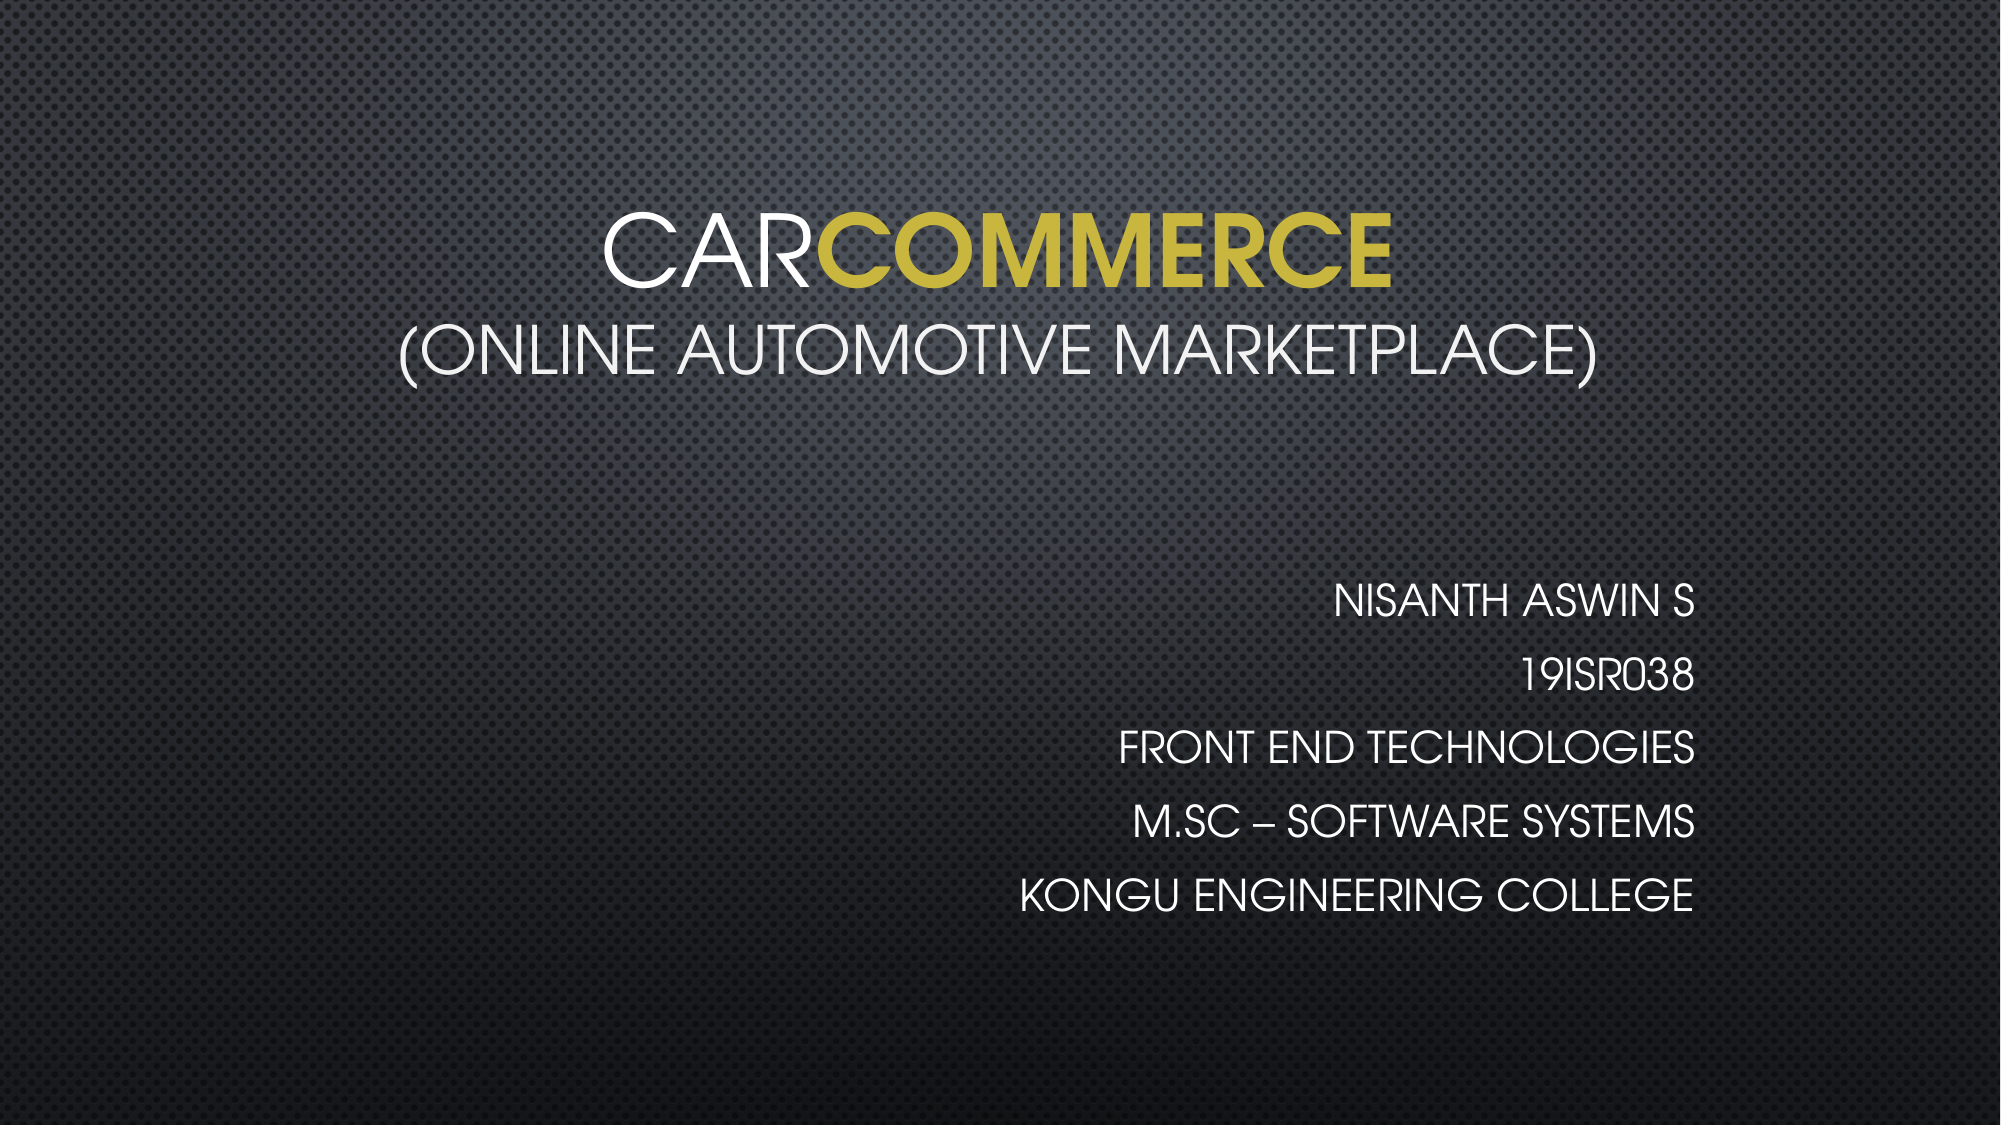

# Carcommerce (ONLINE AUTOMOTIVE MARKETPLACE)
NISANTH ASWIN S
19ISR038
FRONT END TECHNOLOGIES
M.Sc – SOFTWARE SYSTEMS
KONGU ENGINEERING COLLEGE